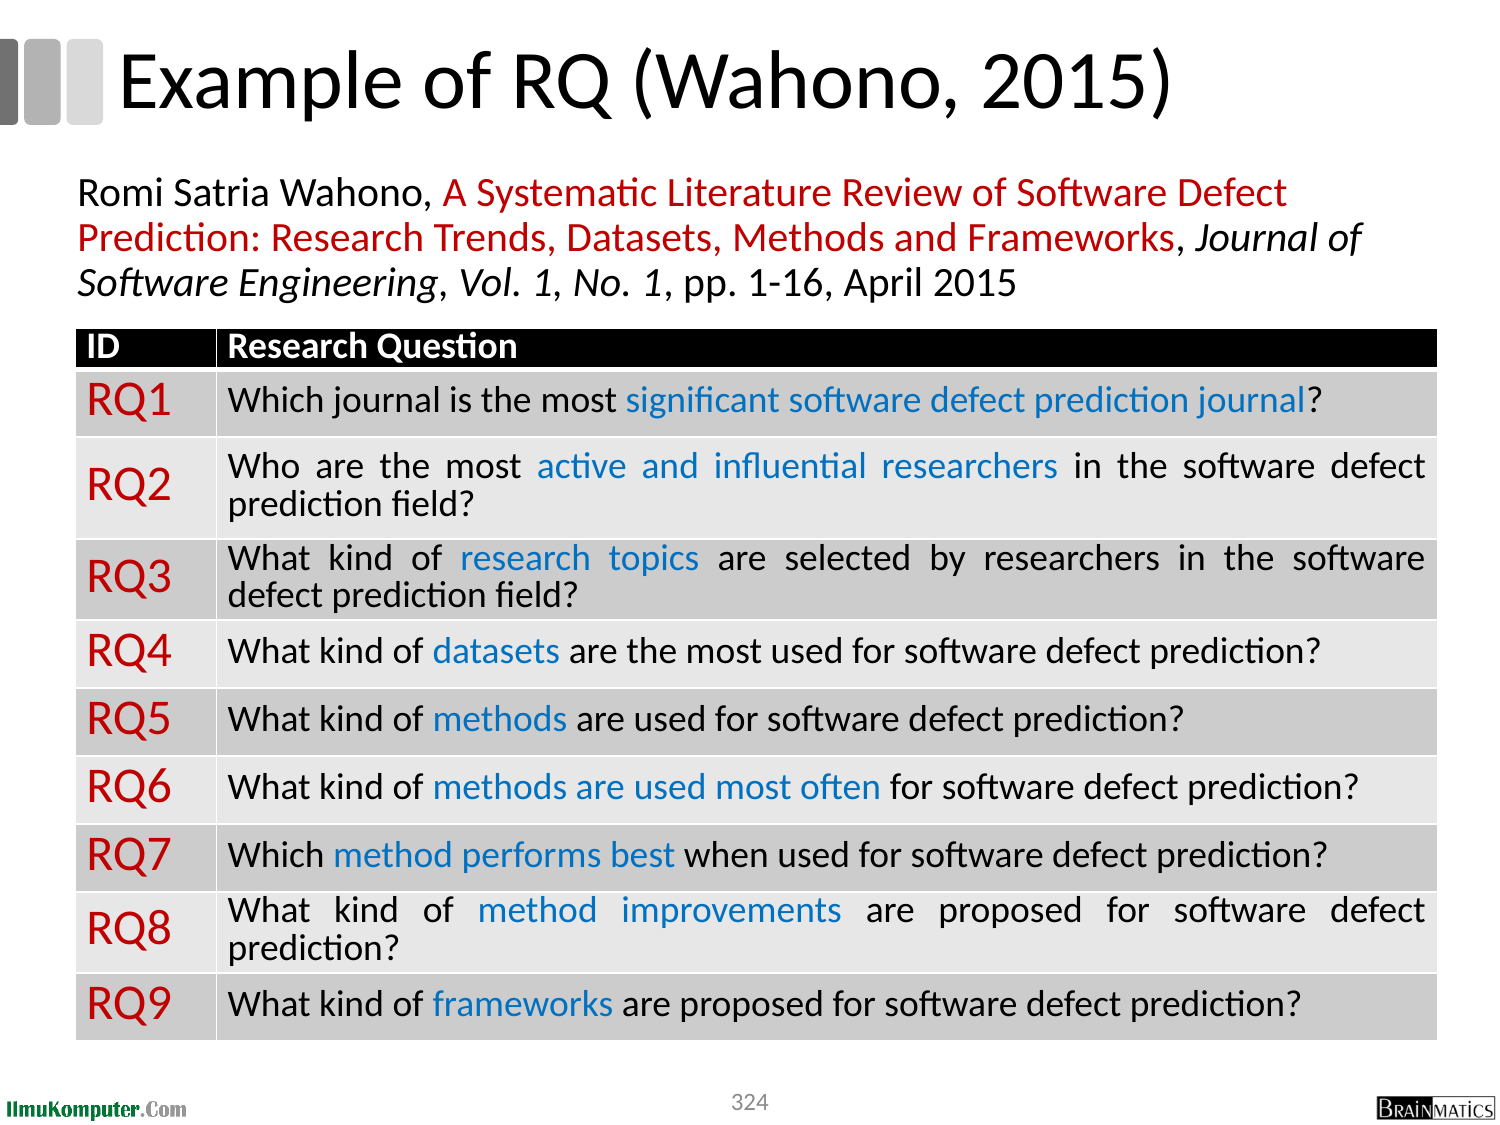

# Example of RQ (Wahono, 2015)
Romi Satria Wahono, A Systematic Literature Review of Software Defect Prediction: Research Trends, Datasets, Methods and Frameworks, Journal of Software Engineering, Vol. 1, No. 1, pp. 1-16, April 2015

| ID | Research Question |
| --- | --- |
| RQ1 | Which journal is the most significant software defect prediction journal? |
| RQ2 | Who are the most active and influential researchers in the software defect prediction field? |
| RQ3 | What kind of research topics are selected by researchers in the software defect prediction field? |
| RQ4 | What kind of datasets are the most used for software defect prediction? |
| RQ5 | What kind of methods are used for software defect prediction? |
| RQ6 | What kind of methods are used most often for software defect prediction? |
| RQ7 | Which method performs best when used for software defect prediction? |
| RQ8 | What kind of method improvements are proposed for software defect prediction? |
| RQ9 | What kind of frameworks are proposed for software defect prediction? |
324